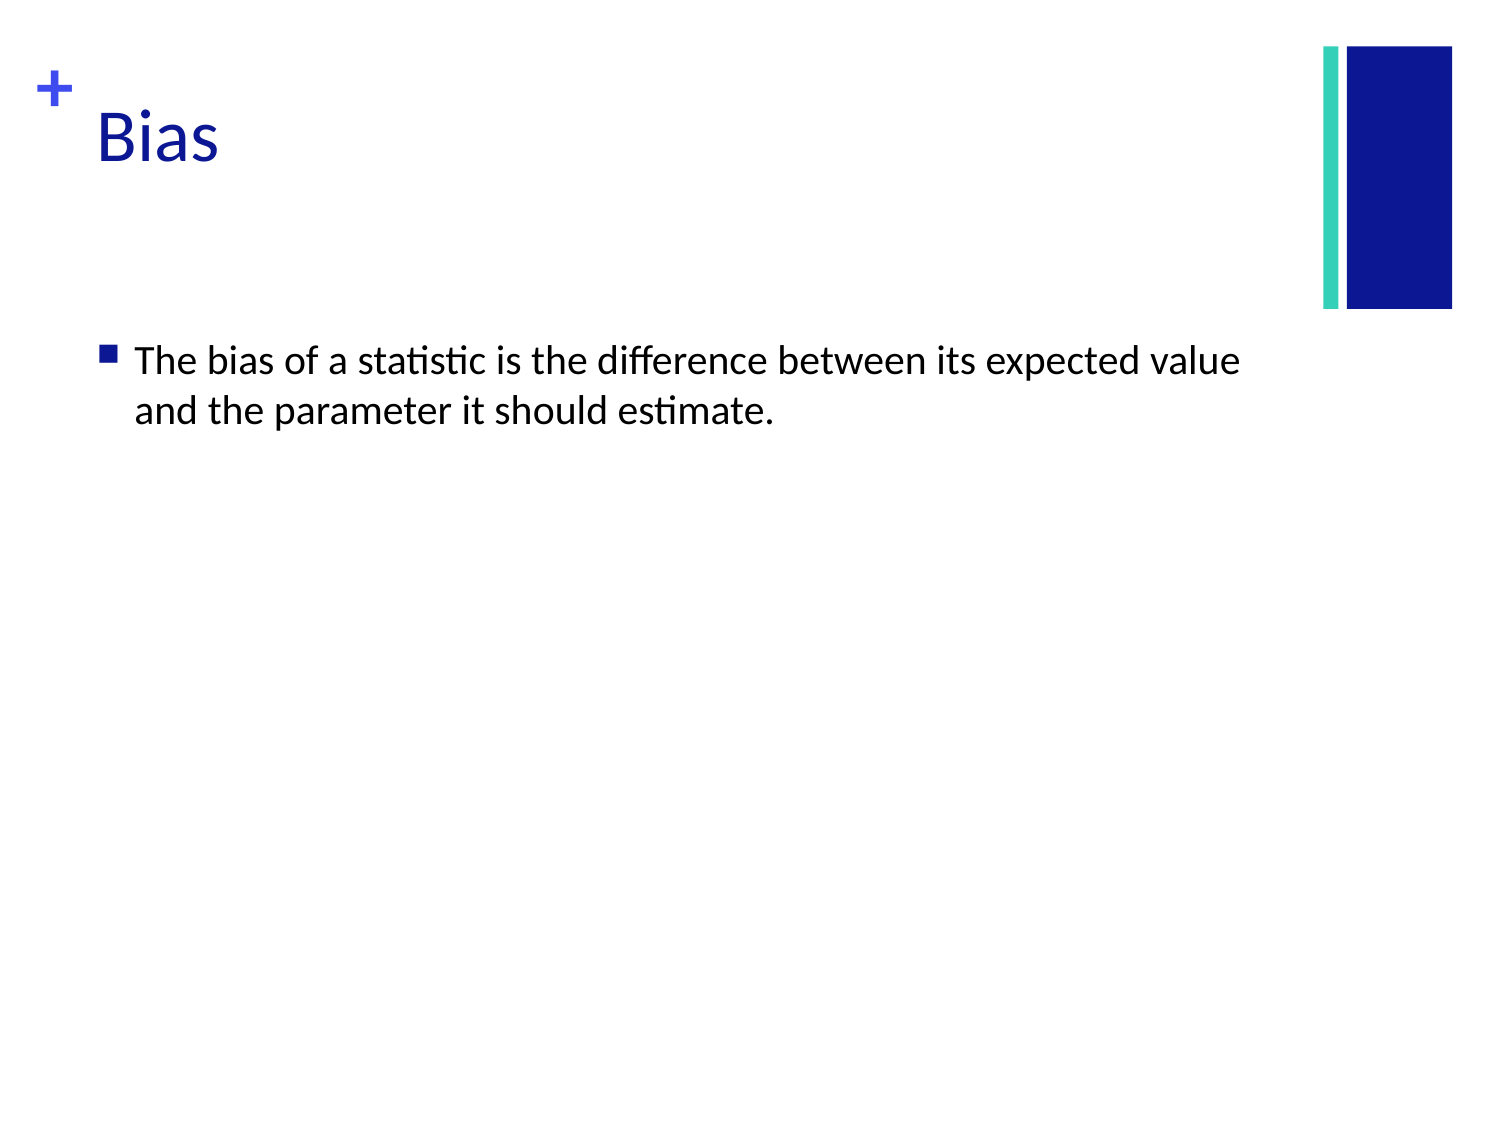

# Bias
The bias of a statistic is the difference between its expected value and the parameter it should estimate.